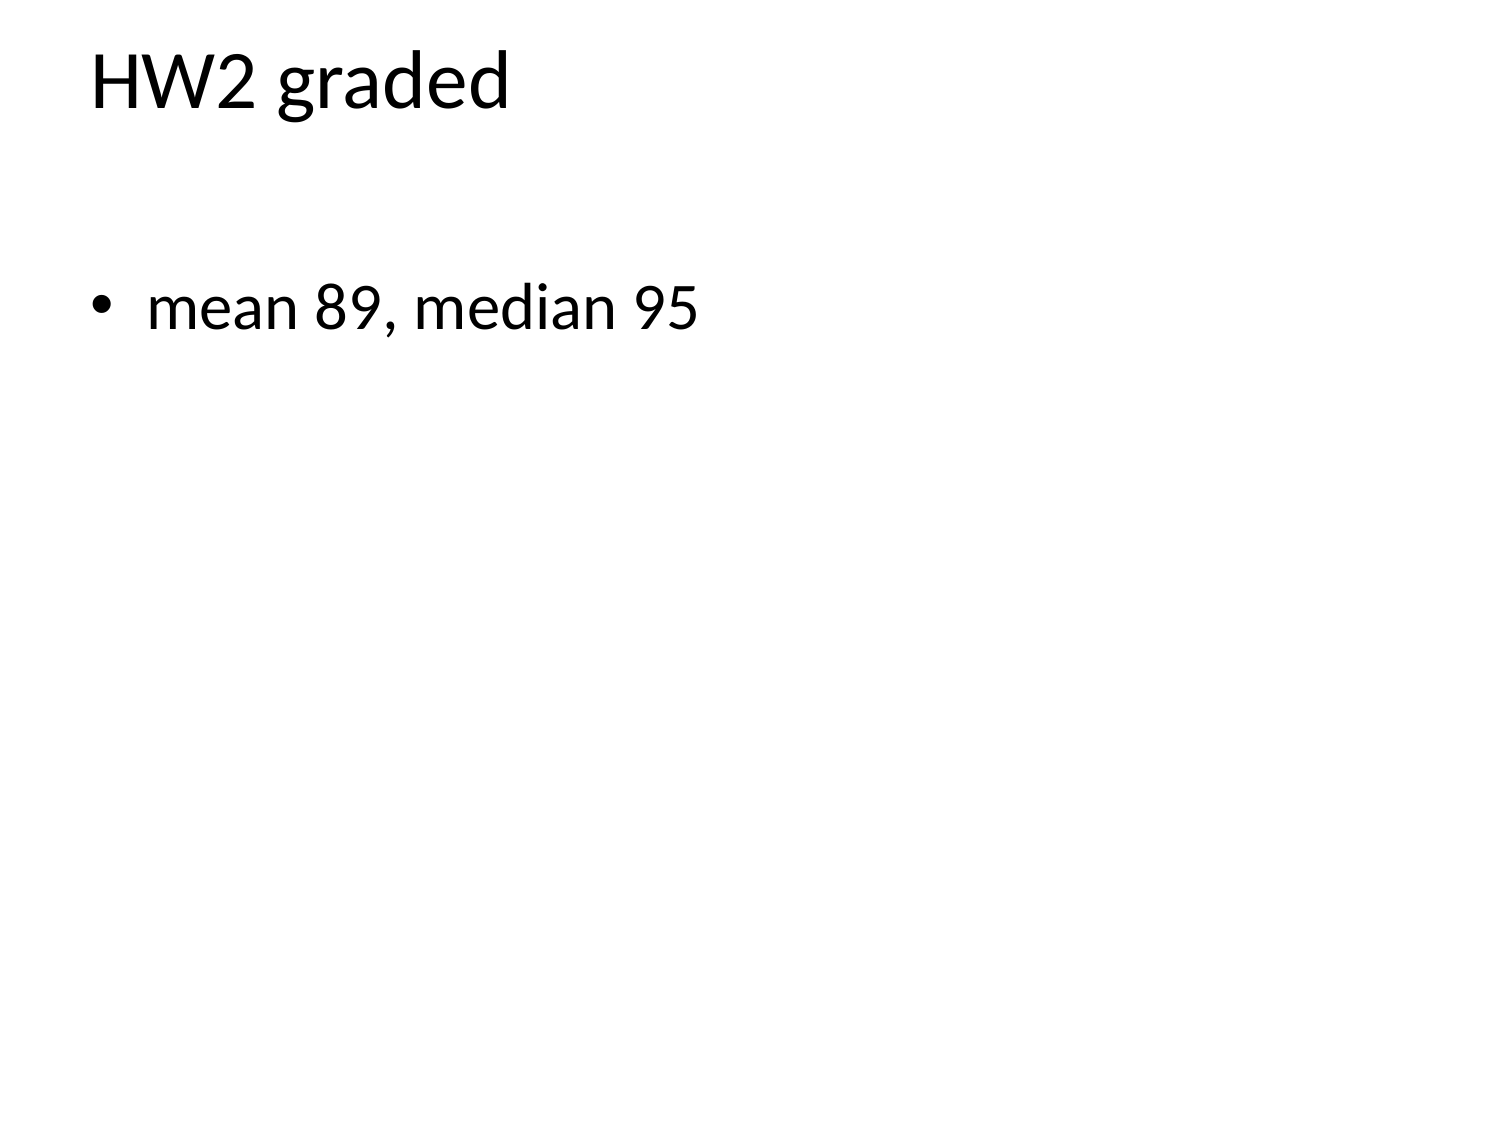

# HW2 graded

mean 89, median 95